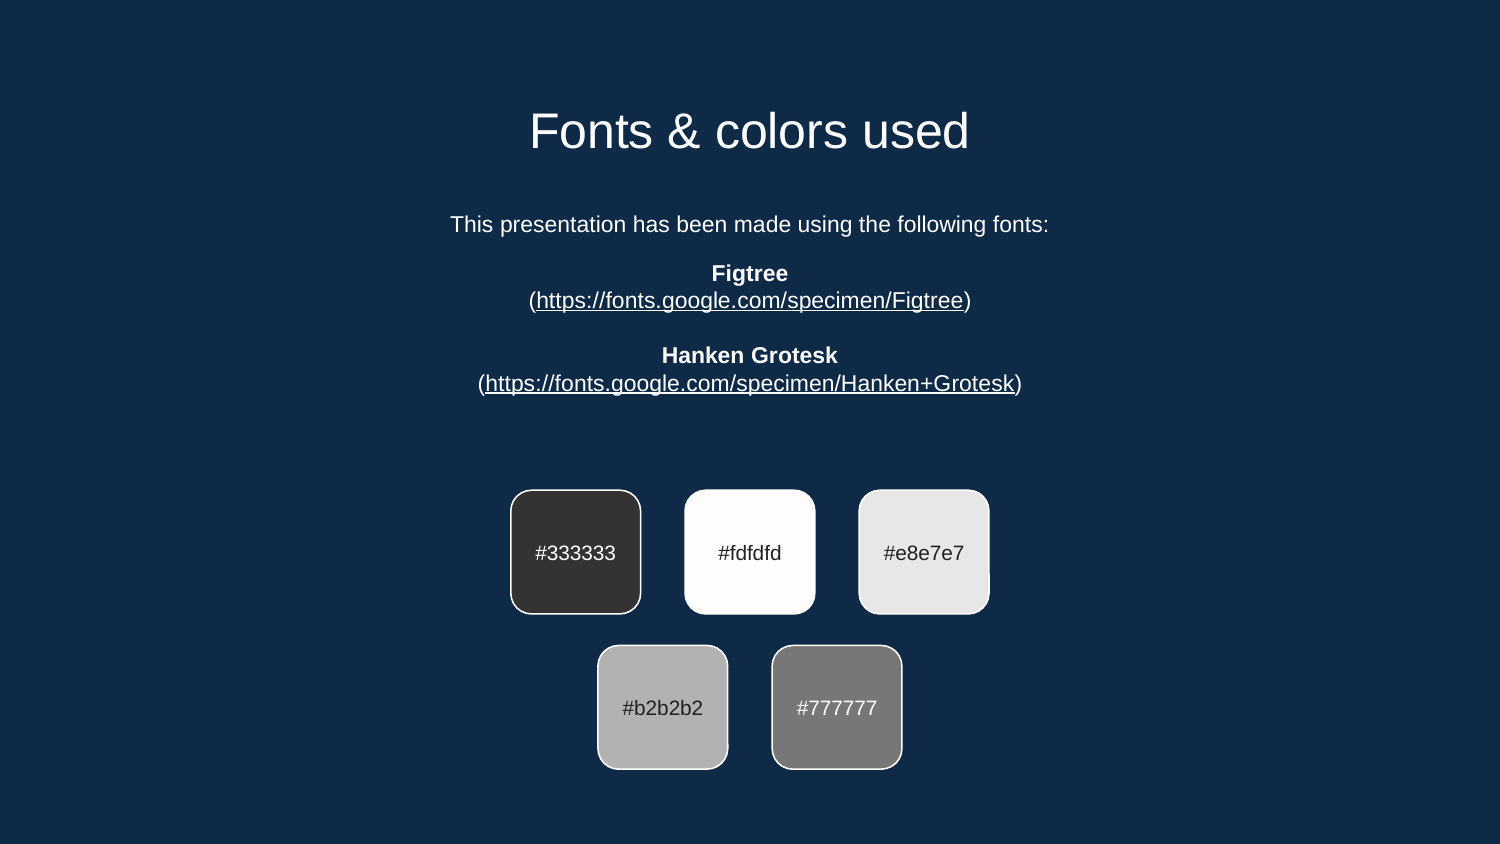

# Fonts & colors used
This presentation has been made using the following fonts:
Figtree
(https://fonts.google.com/specimen/Figtree)

Hanken Grotesk
(https://fonts.google.com/specimen/Hanken+Grotesk)

#333333
#fdfdfd
#e8e7e7

#b2b2b2
#777777